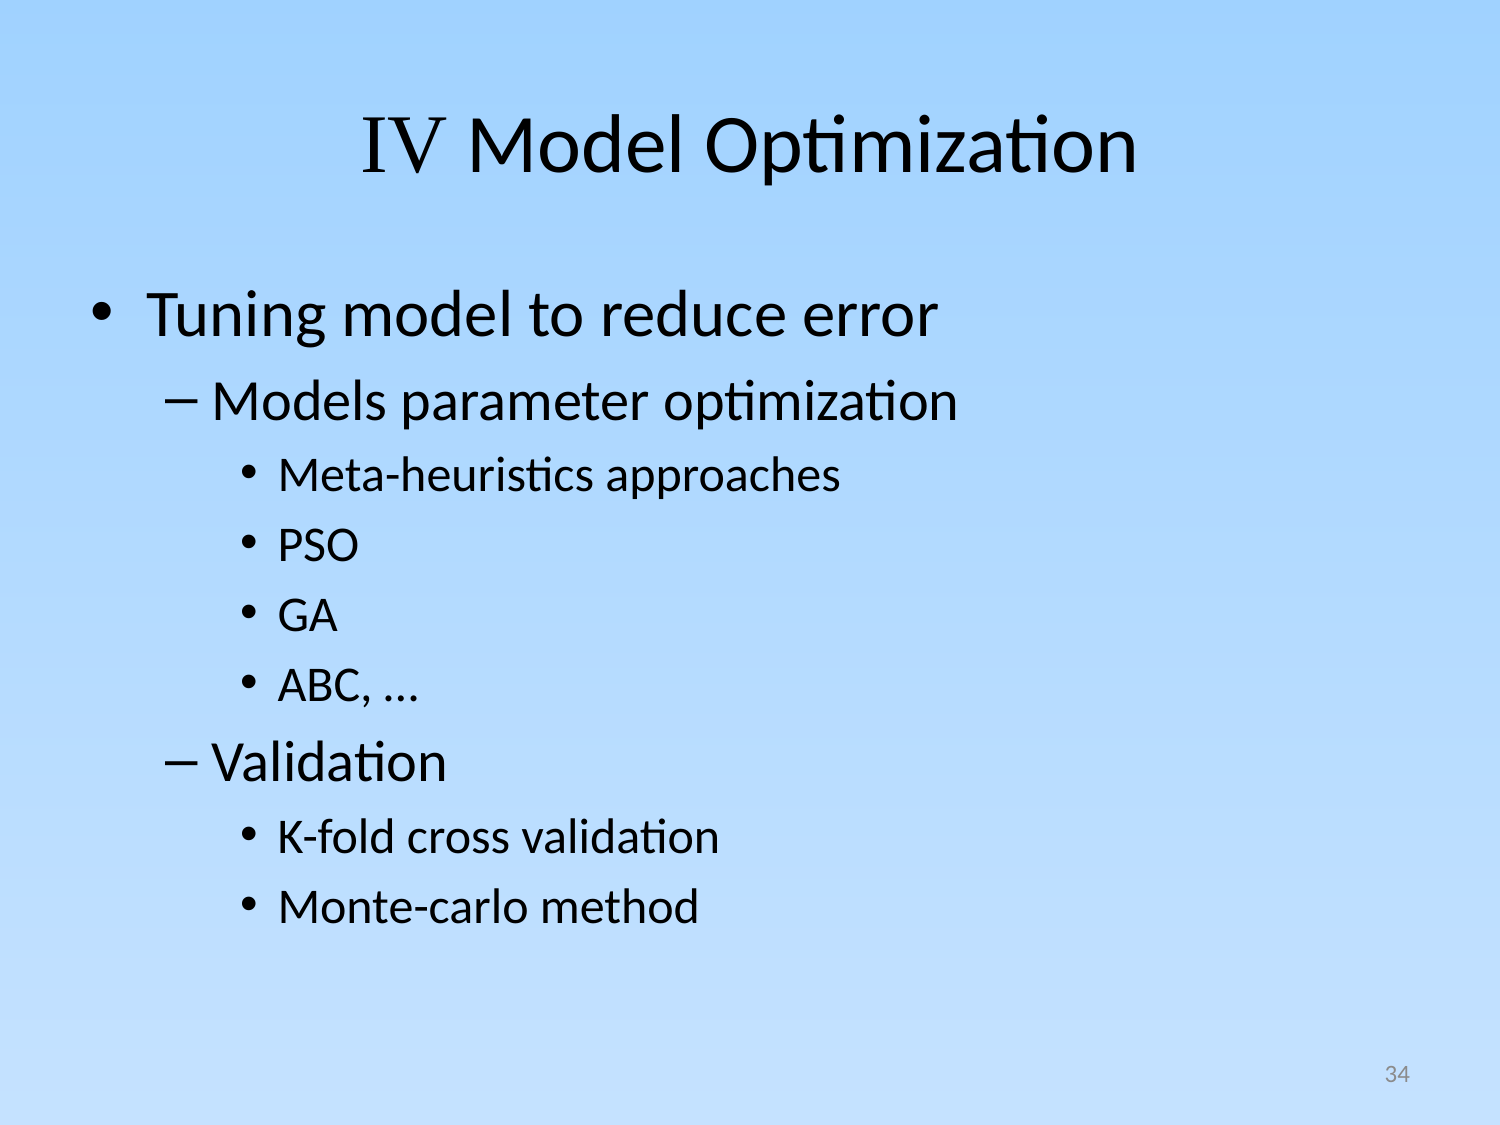

# IV Model Optimization
Tuning model to reduce error
Models parameter optimization
Meta-heuristics approaches
PSO
GA
ABC, …
Validation
K-fold cross validation
Monte-carlo method
34